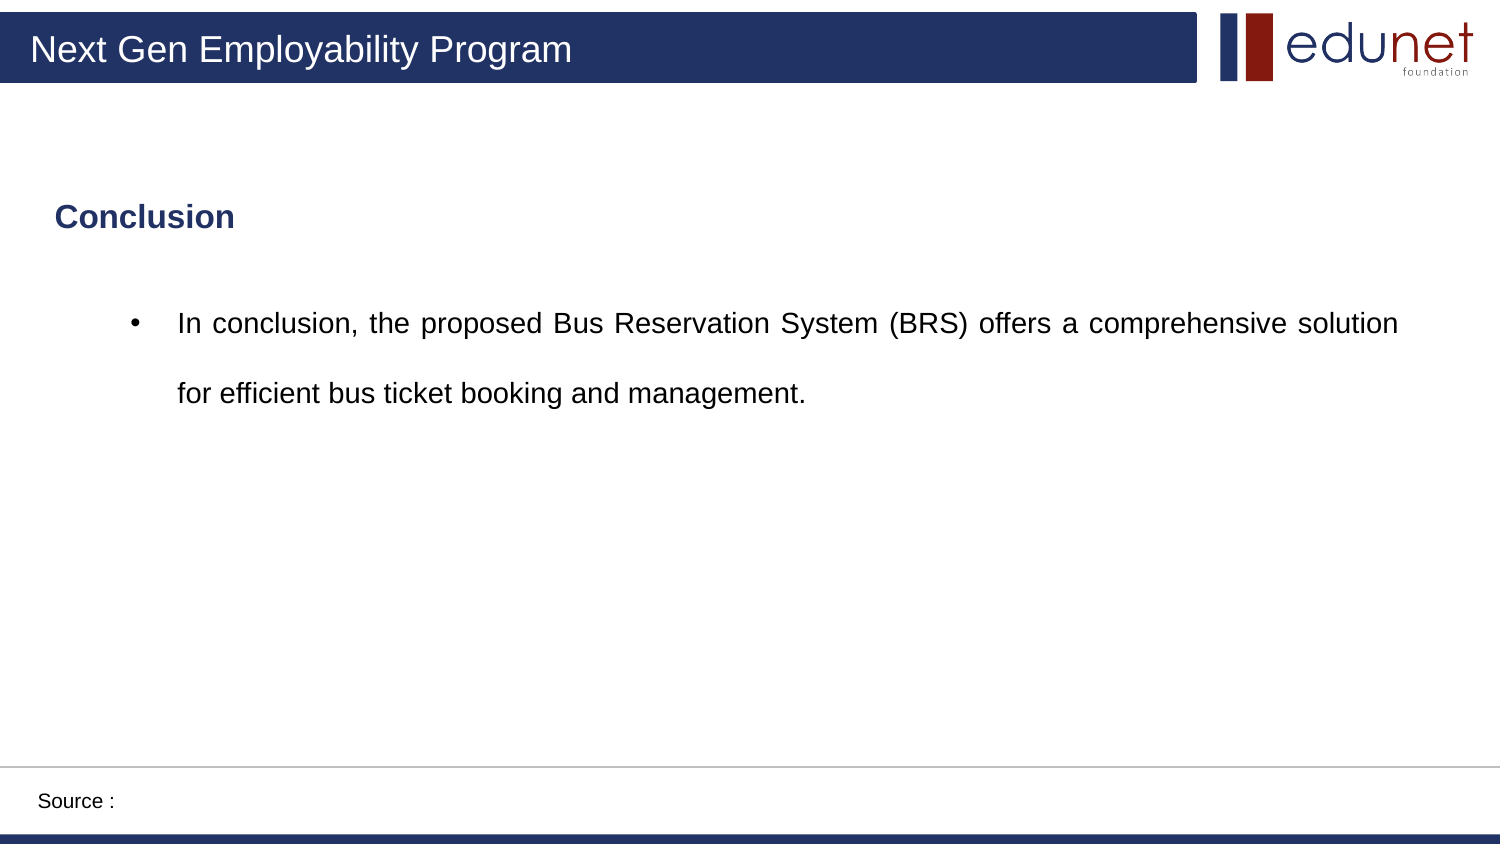

Conclusion
In conclusion, the proposed Bus Reservation System (BRS) offers a comprehensive solution for efficient bus ticket booking and management.
Source :